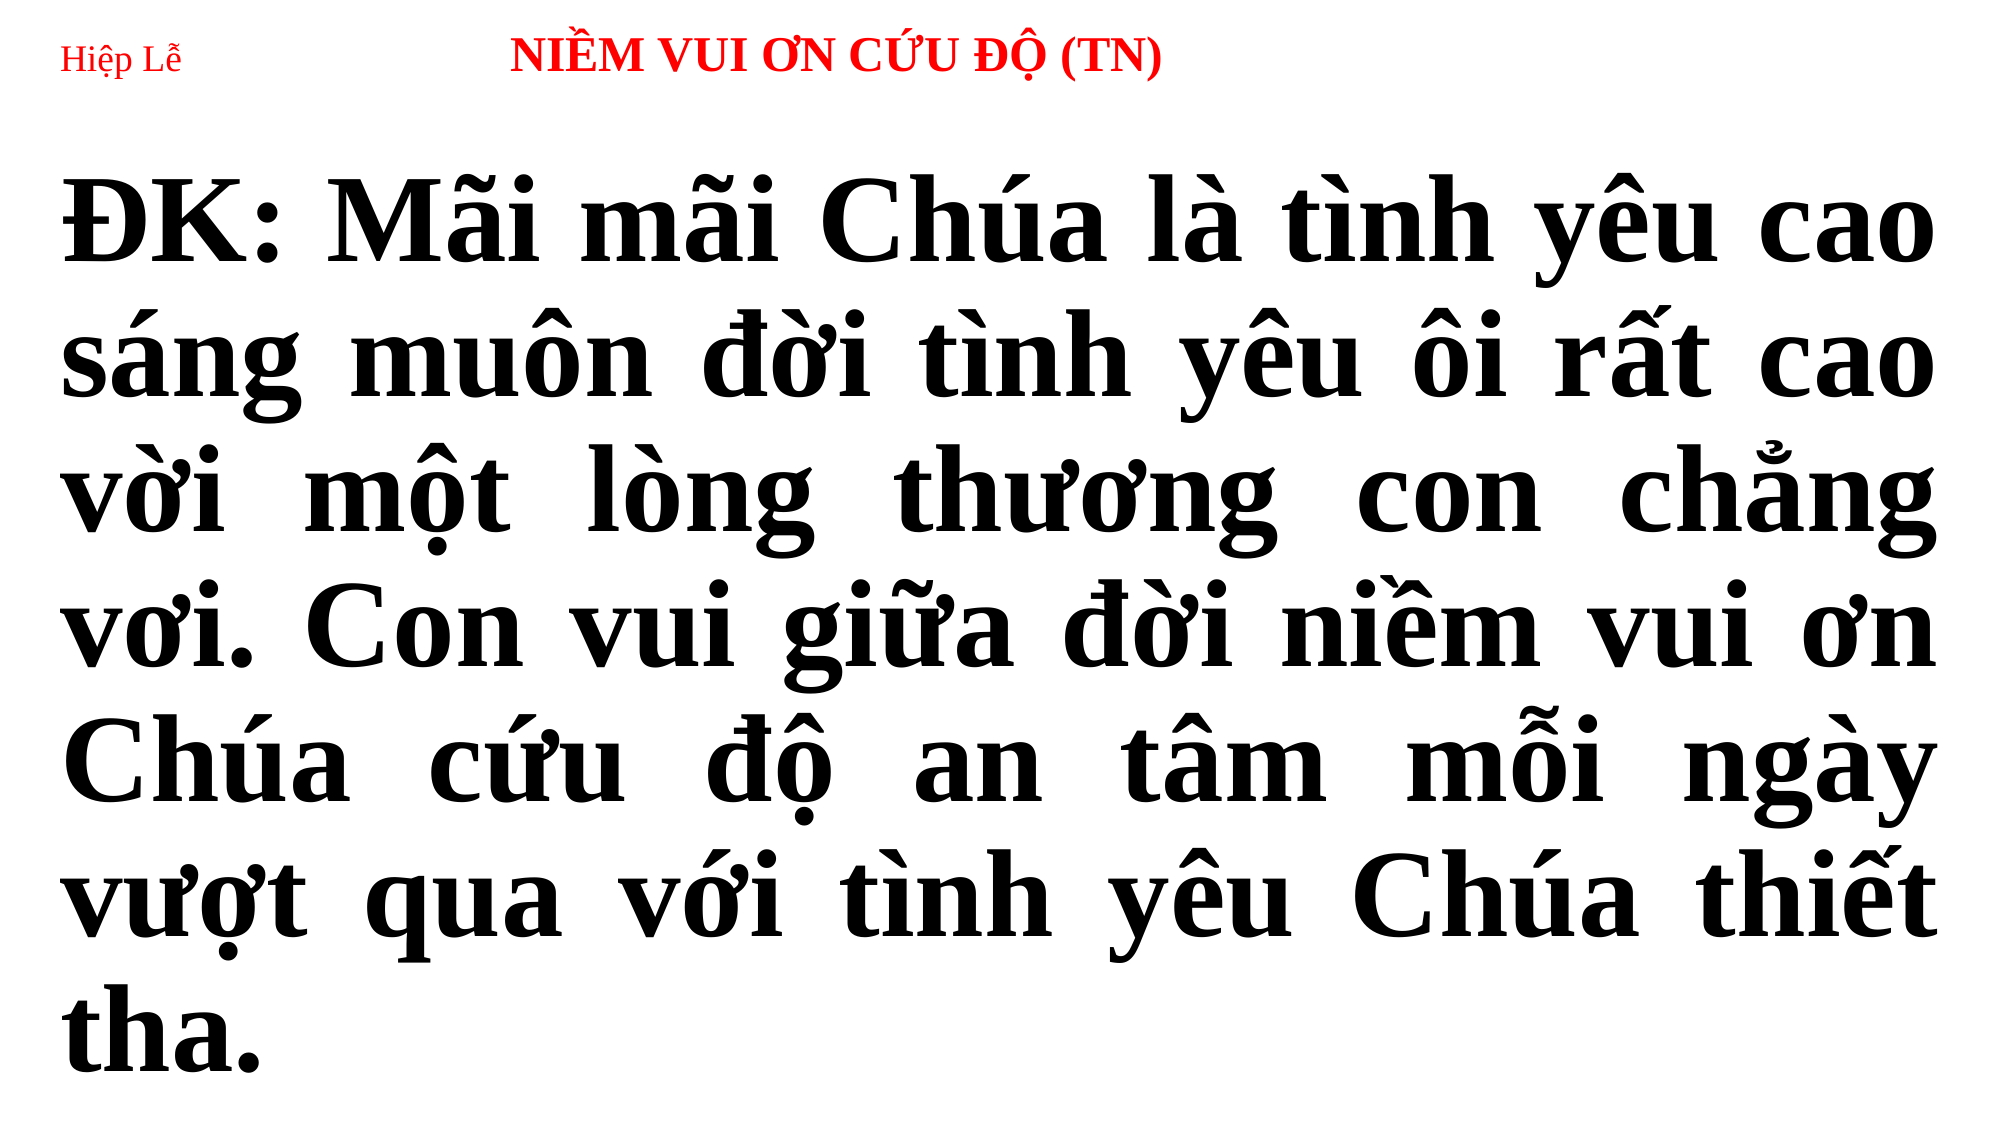

# Hiệp Lễ                       	NIỀM VUI ƠN CỨU ĐỘ (TN)
ĐK: Mãi mãi Chúa là tình yêu cao sáng muôn đời tình yêu ôi rất cao vời một lòng thương con chẳng vơi. Con vui giữa đời niềm vui ơn Chúa cứu độ an tâm mỗi ngày vượt qua với tình yêu Chúa thiết tha.